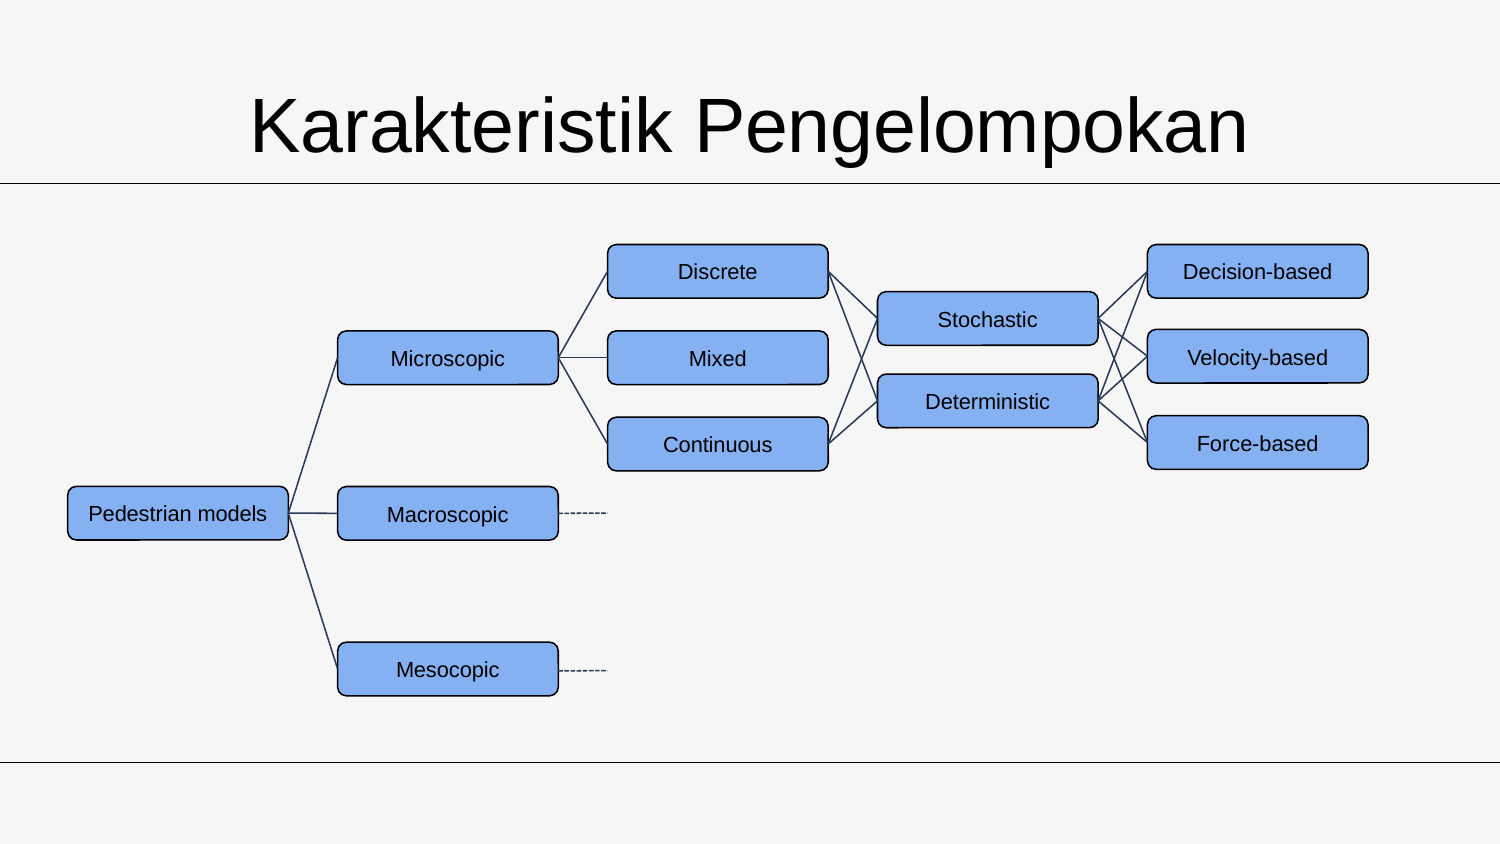

# Karakteristik Pengelompokan
Discrete
Decision-based
Stochastic
Velocity-based
Mixed
Microscopic
Deterministic
Force-based
Continuous
Pedestrian models
Macroscopic
Mesocopic